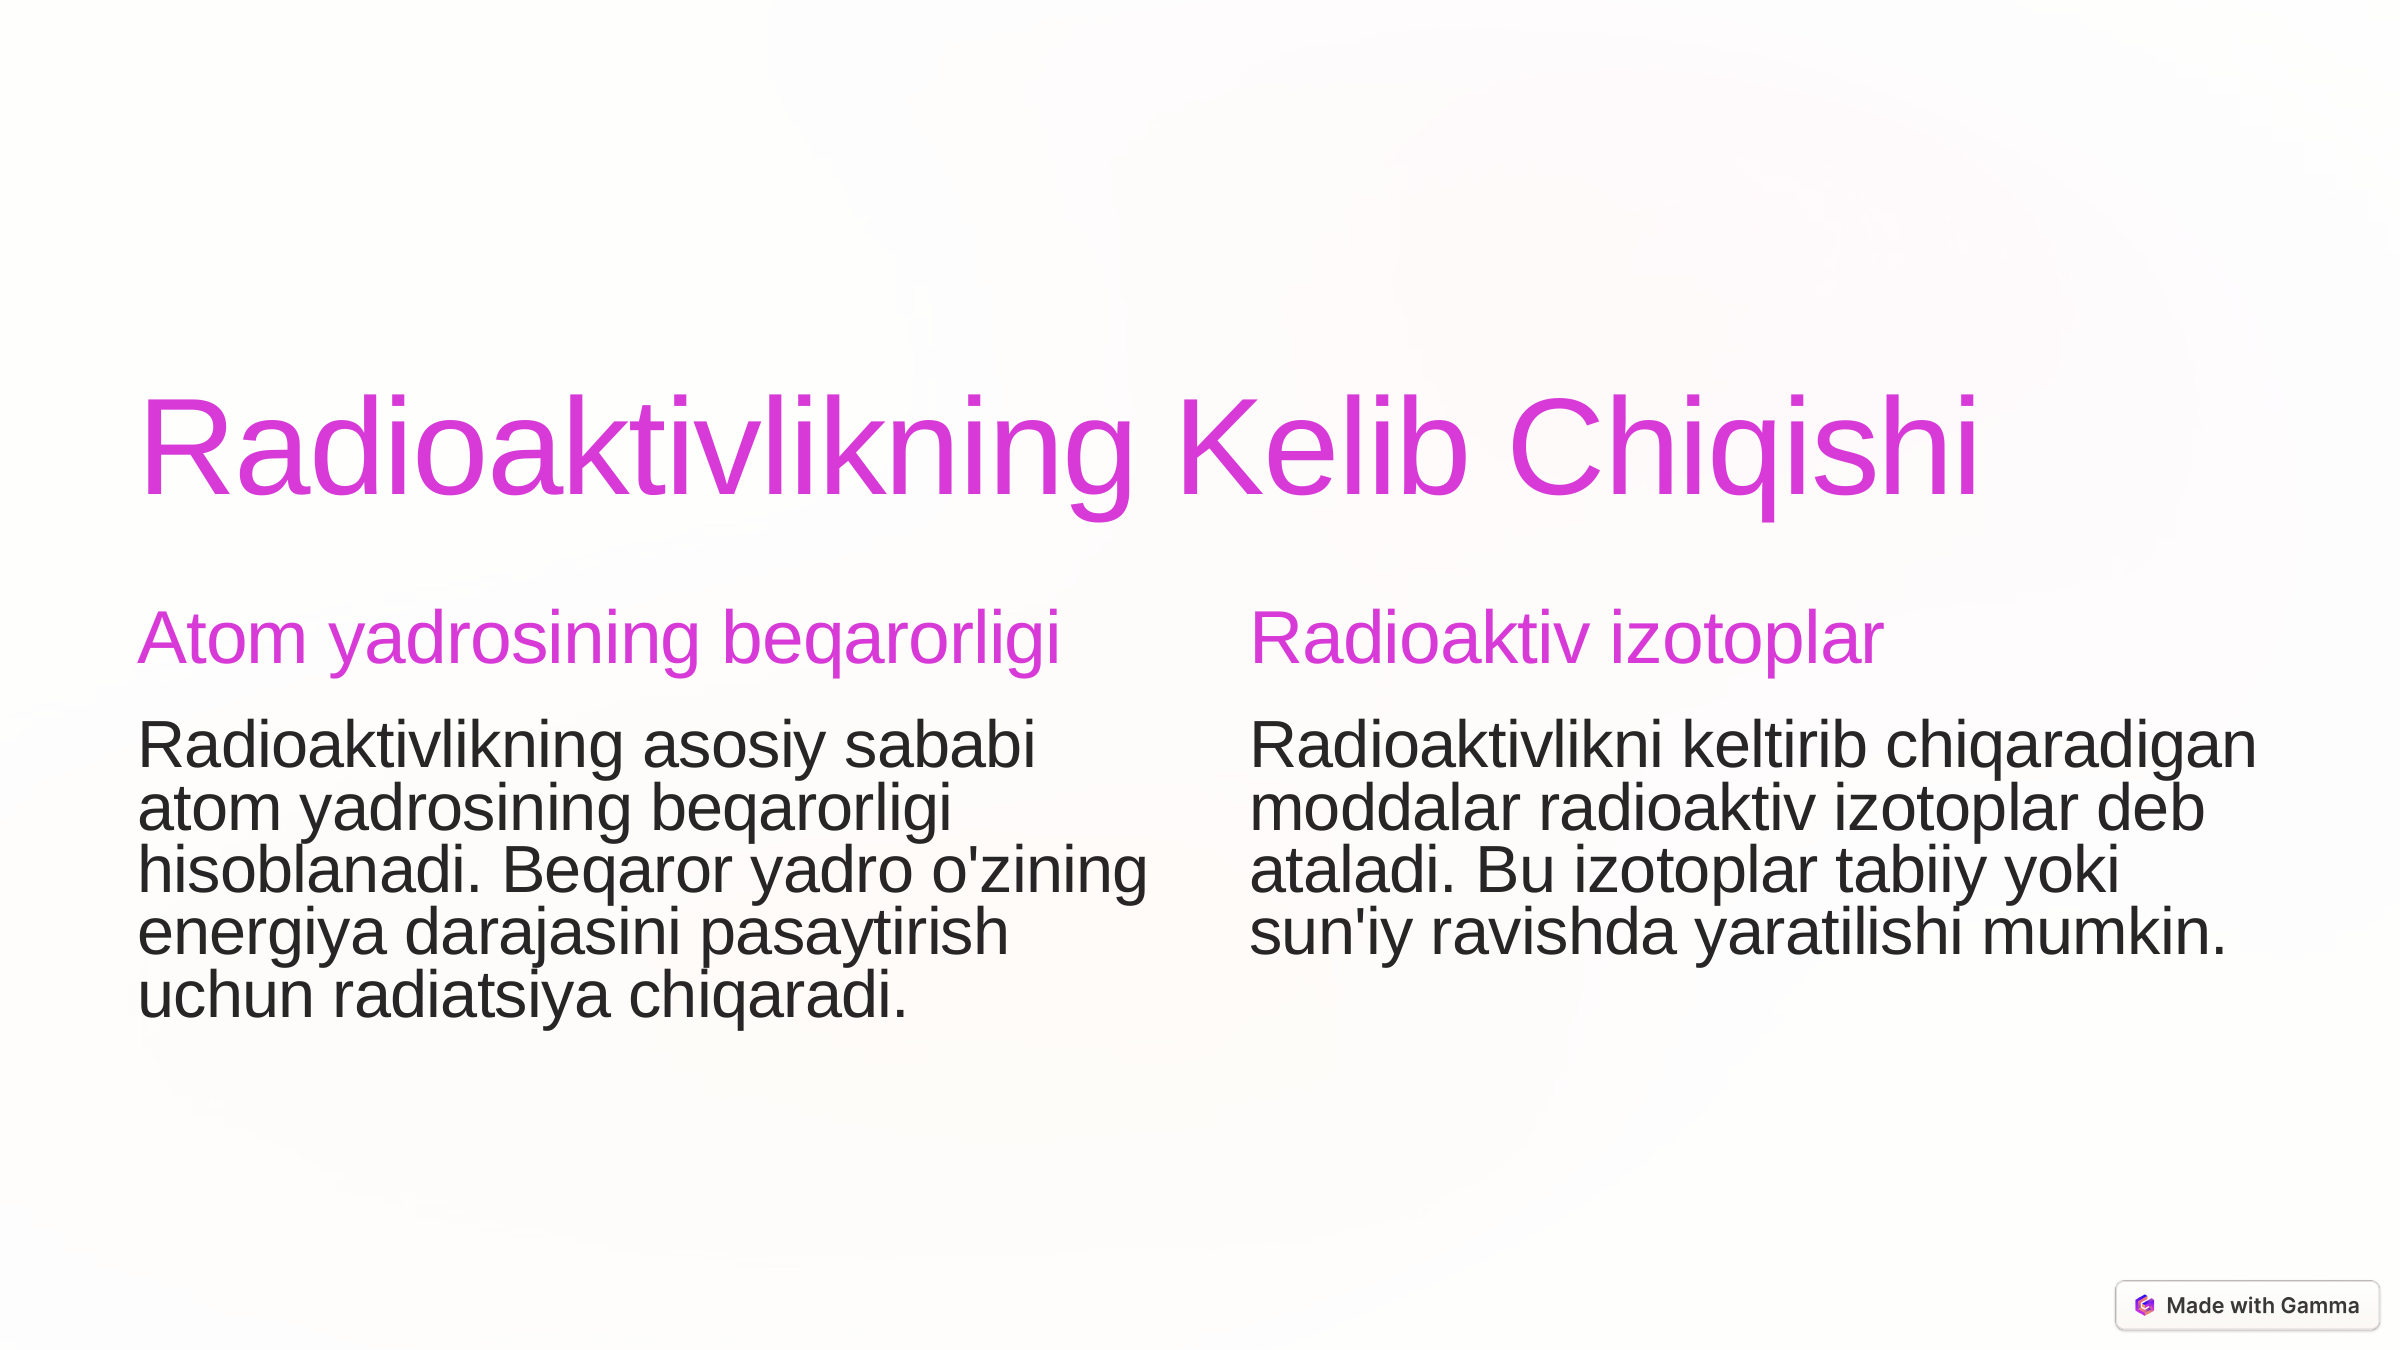

Radioaktivlikning Kelib Chiqishi
Atom yadrosining beqarorligi
Radioaktiv izotoplar
Radioaktivlikning asosiy sababi atom yadrosining beqarorligi hisoblanadi. Beqaror yadro o'zining energiya darajasini pasaytirish uchun radiatsiya chiqaradi.
Radioaktivlikni keltirib chiqaradigan moddalar radioaktiv izotoplar deb ataladi. Bu izotoplar tabiiy yoki sun'iy ravishda yaratilishi mumkin.